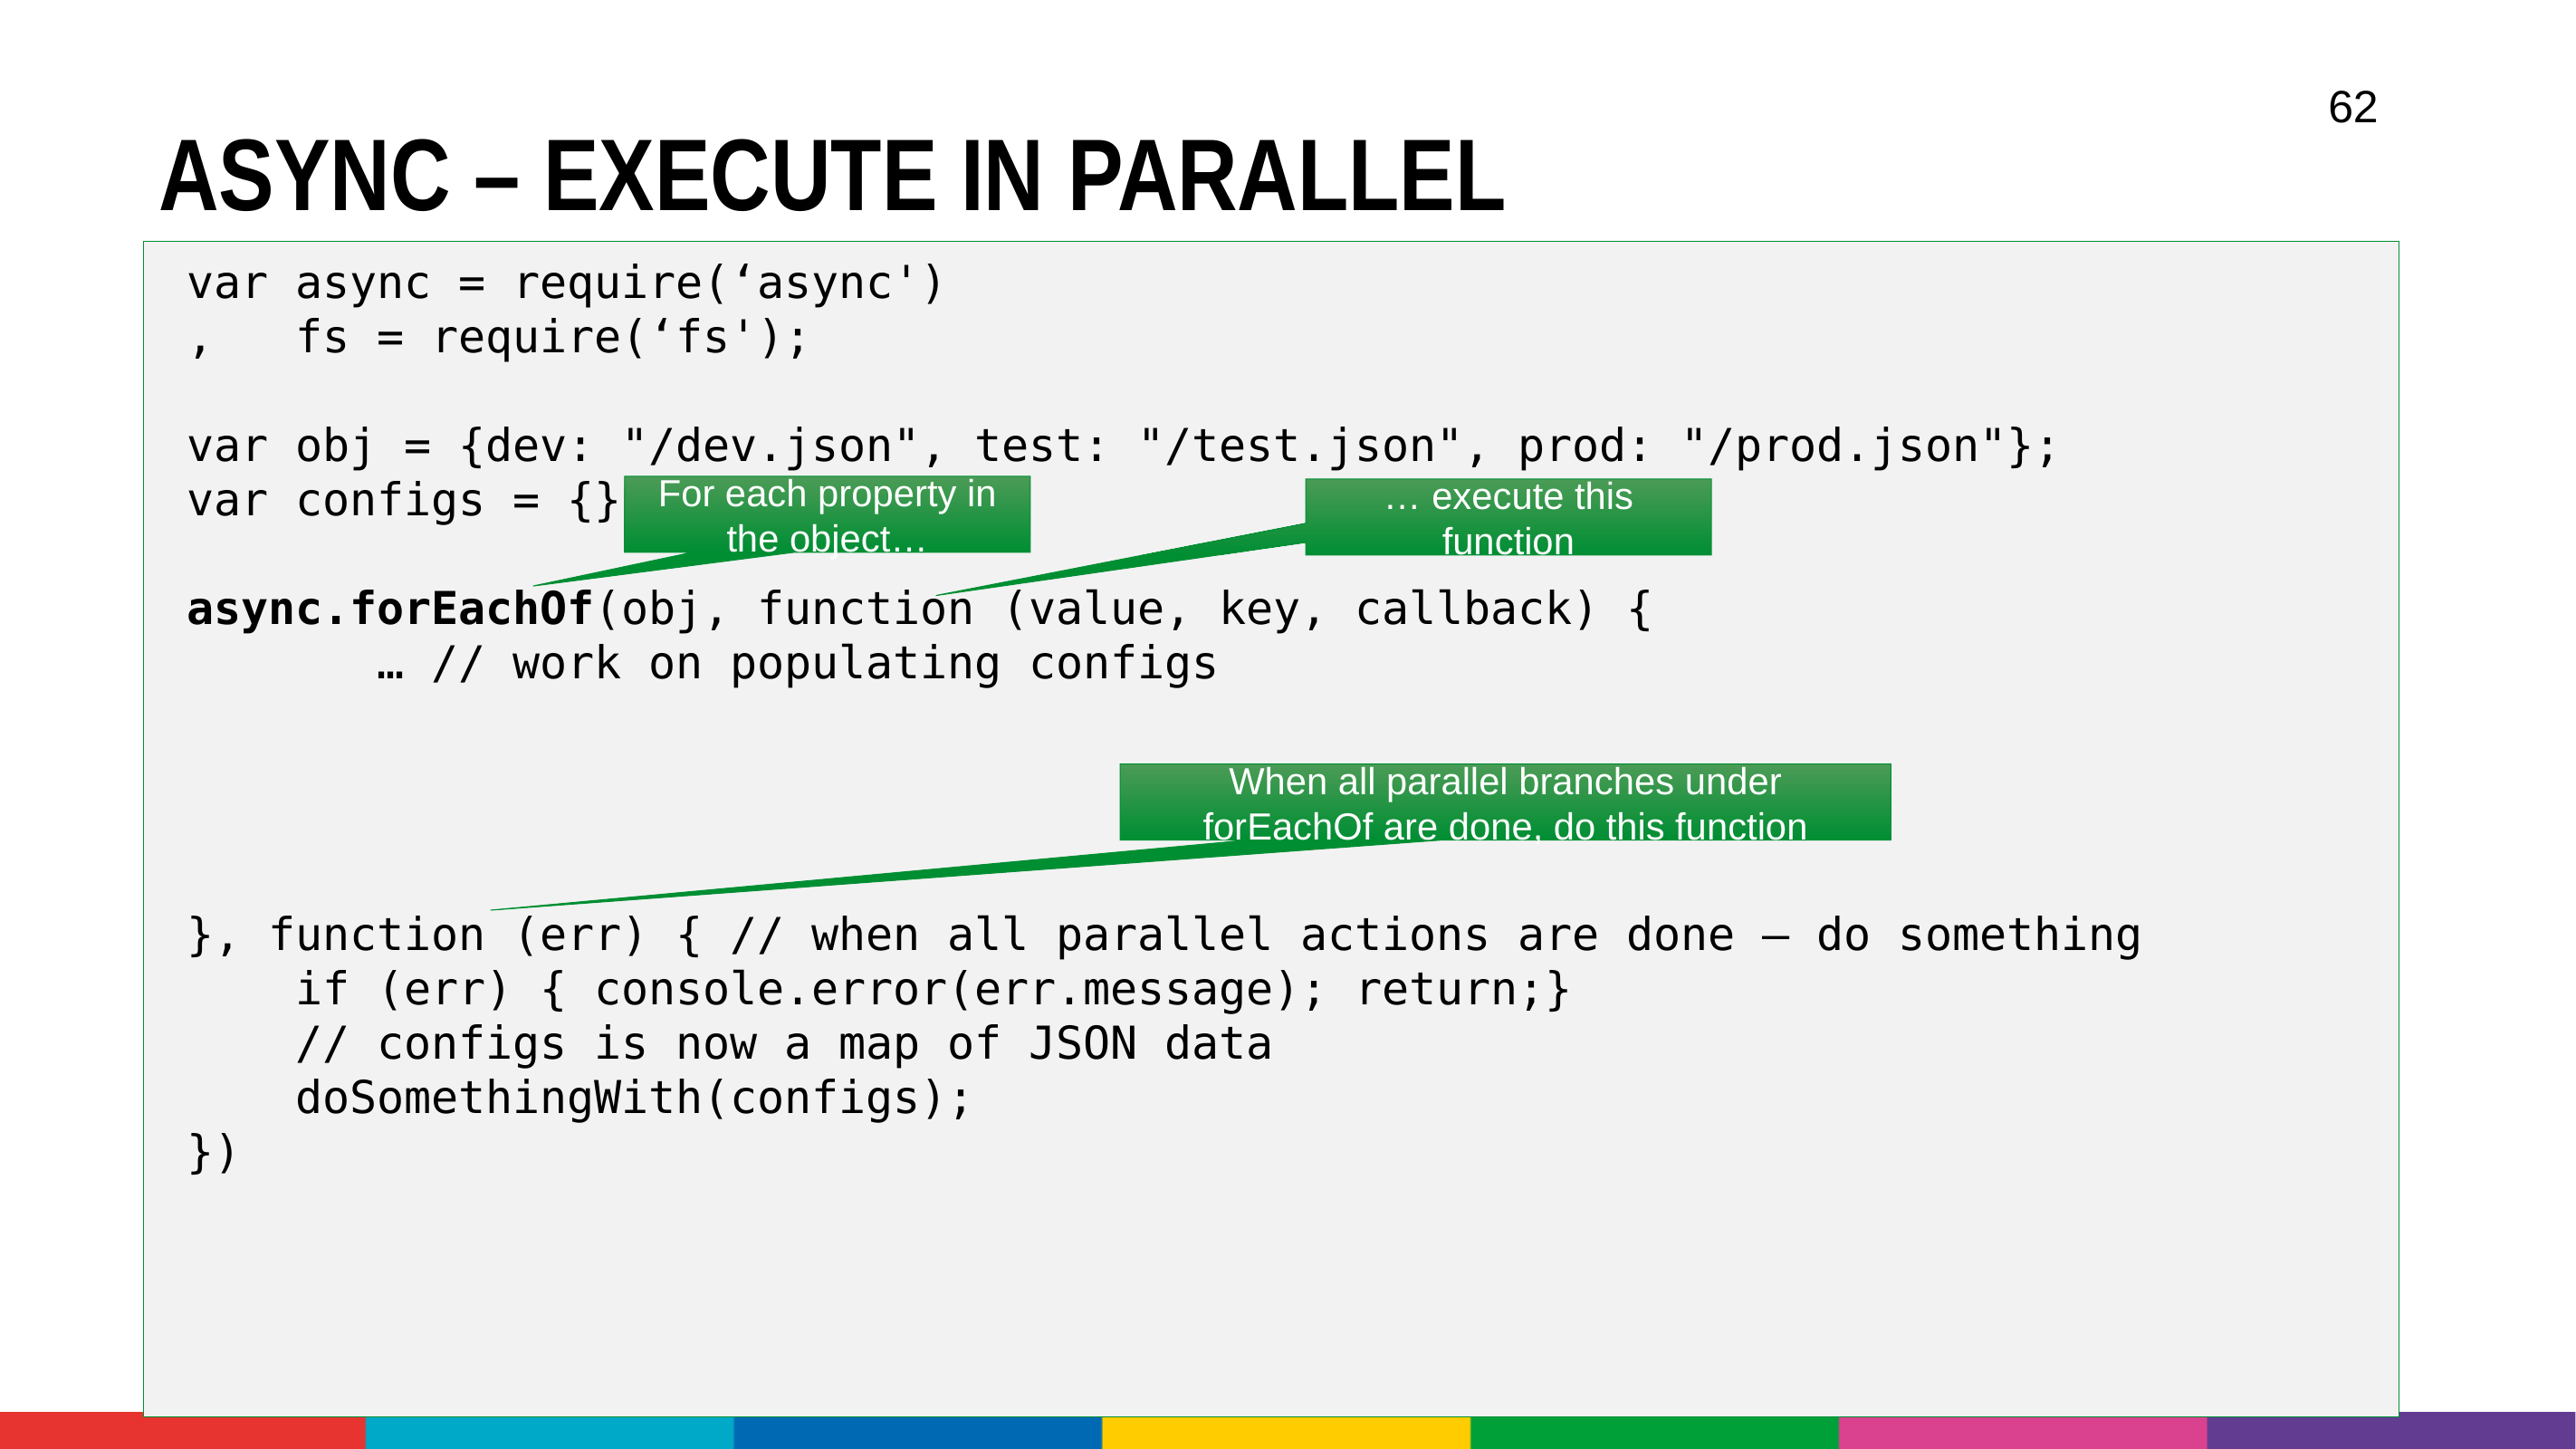

62
# async – execute in parallel

var async = require(‘async')
,   fs = require(‘fs');
var obj = {dev: "/dev.json", test: "/test.json", prod: "/prod.json"};
var configs = {};

async.forEachOf(obj, function (value, key, callback) {
       … // work on populating configs
}, function (err) { // when all parallel actions are done – do something
    if (err) { console.error(err.message); return;}
    // configs is now a map of JSON data
    doSomethingWith(configs);
})

For each property in the object…
… execute this function
When all parallel branches under forEachOf are done, do this function